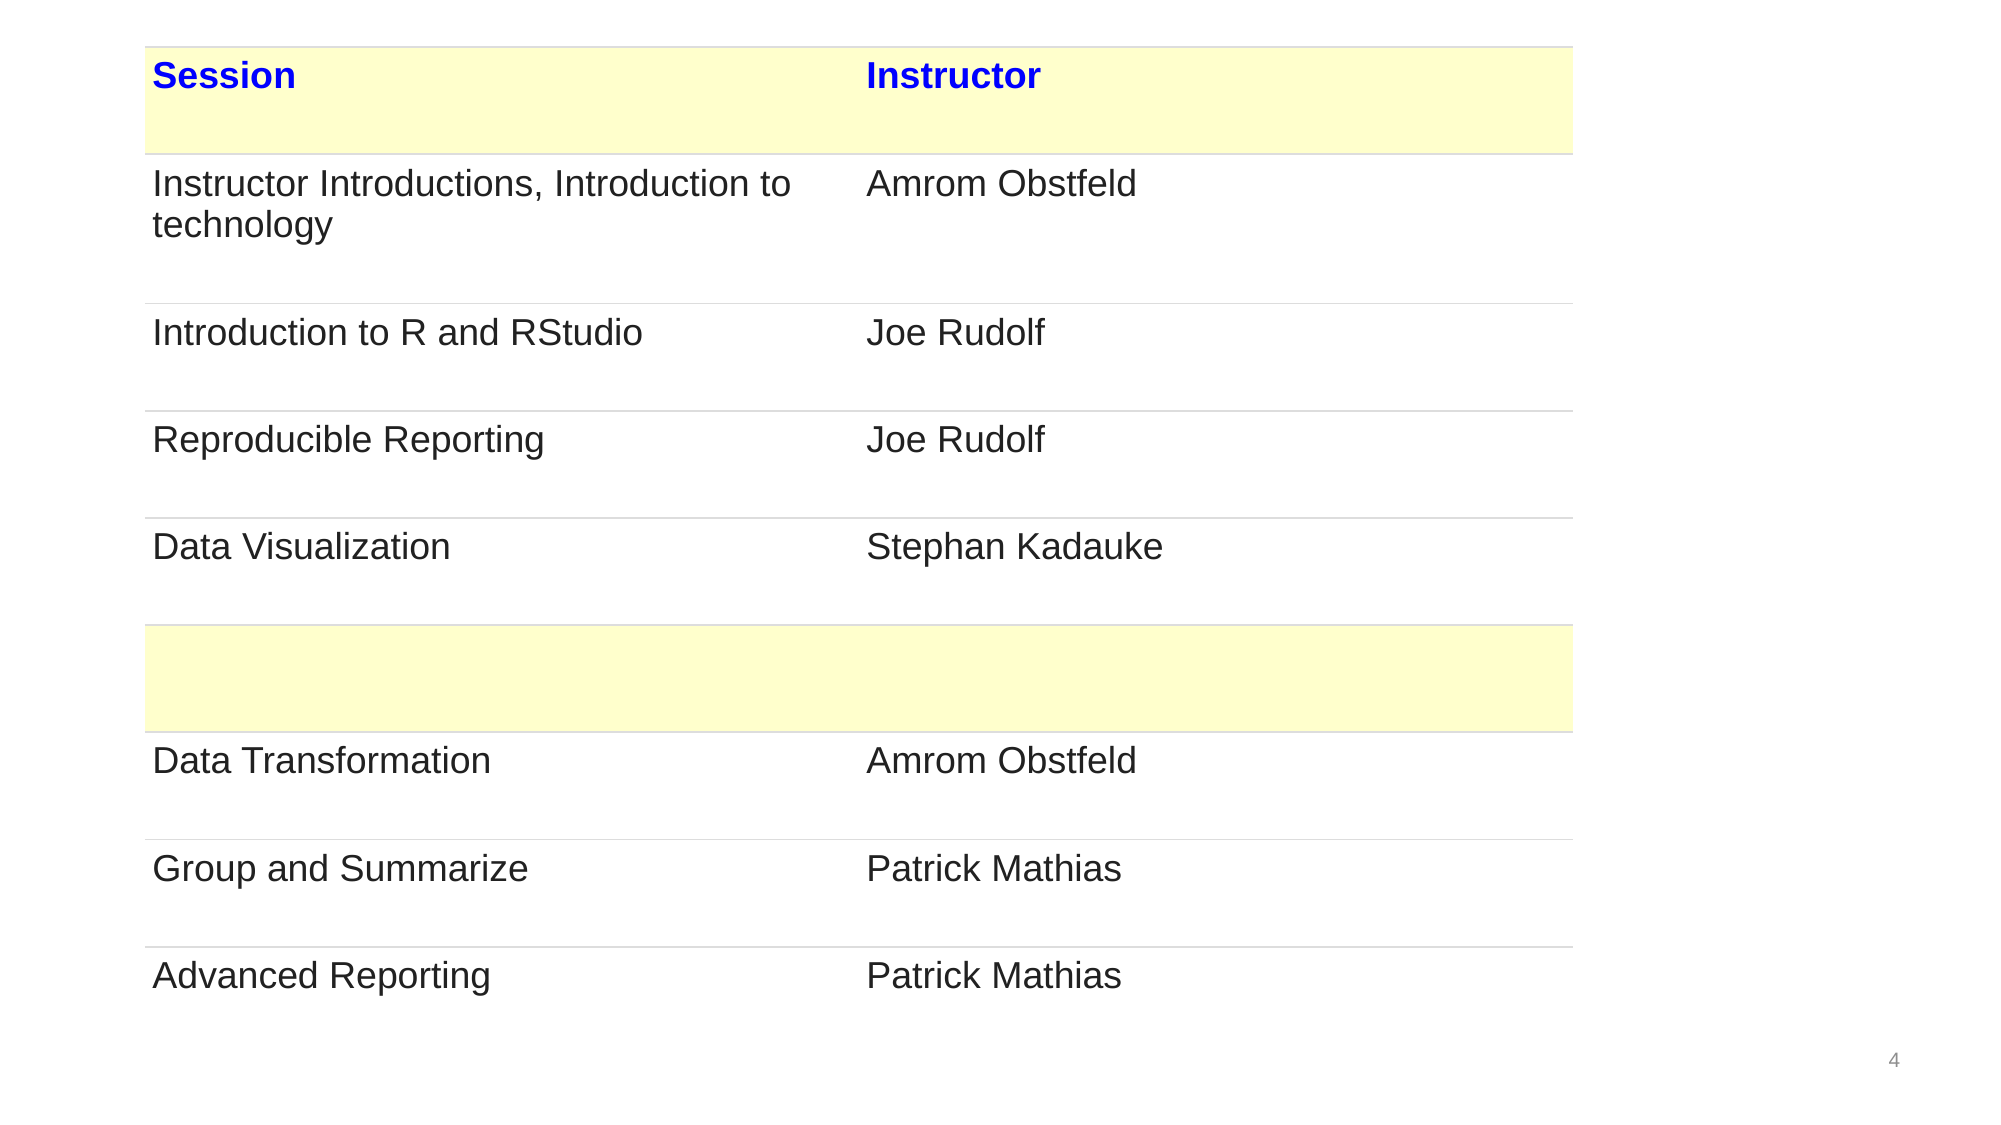

| Session | Instructor |
| --- | --- |
| Instructor Introductions, Introduction to technology | Amrom Obstfeld |
| Introduction to R and RStudio | Joe Rudolf |
| Reproducible Reporting | Joe Rudolf |
| Data Visualization | Stephan Kadauke |
|  |  |
| Data Transformation | Amrom Obstfeld |
| Group and Summarize | Patrick Mathias |
| Advanced Reporting | Patrick Mathias |
4